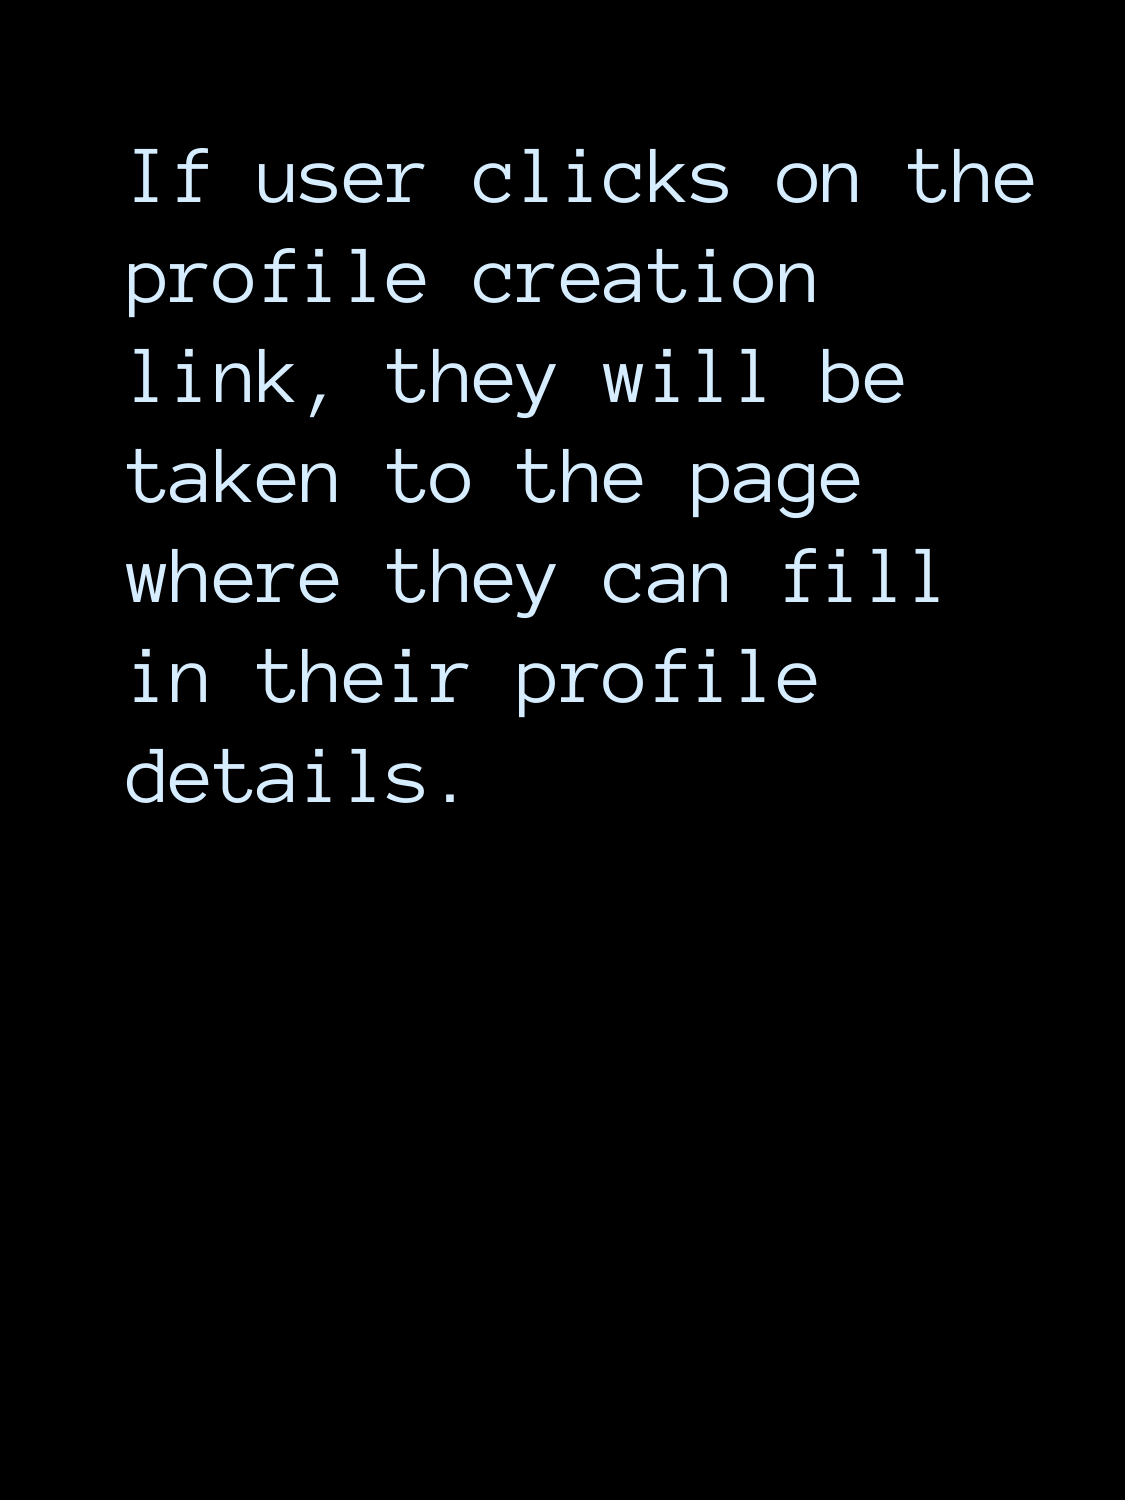

# If user clicks on the profile creation link, they will be taken to the page where they can fill in their profile details.